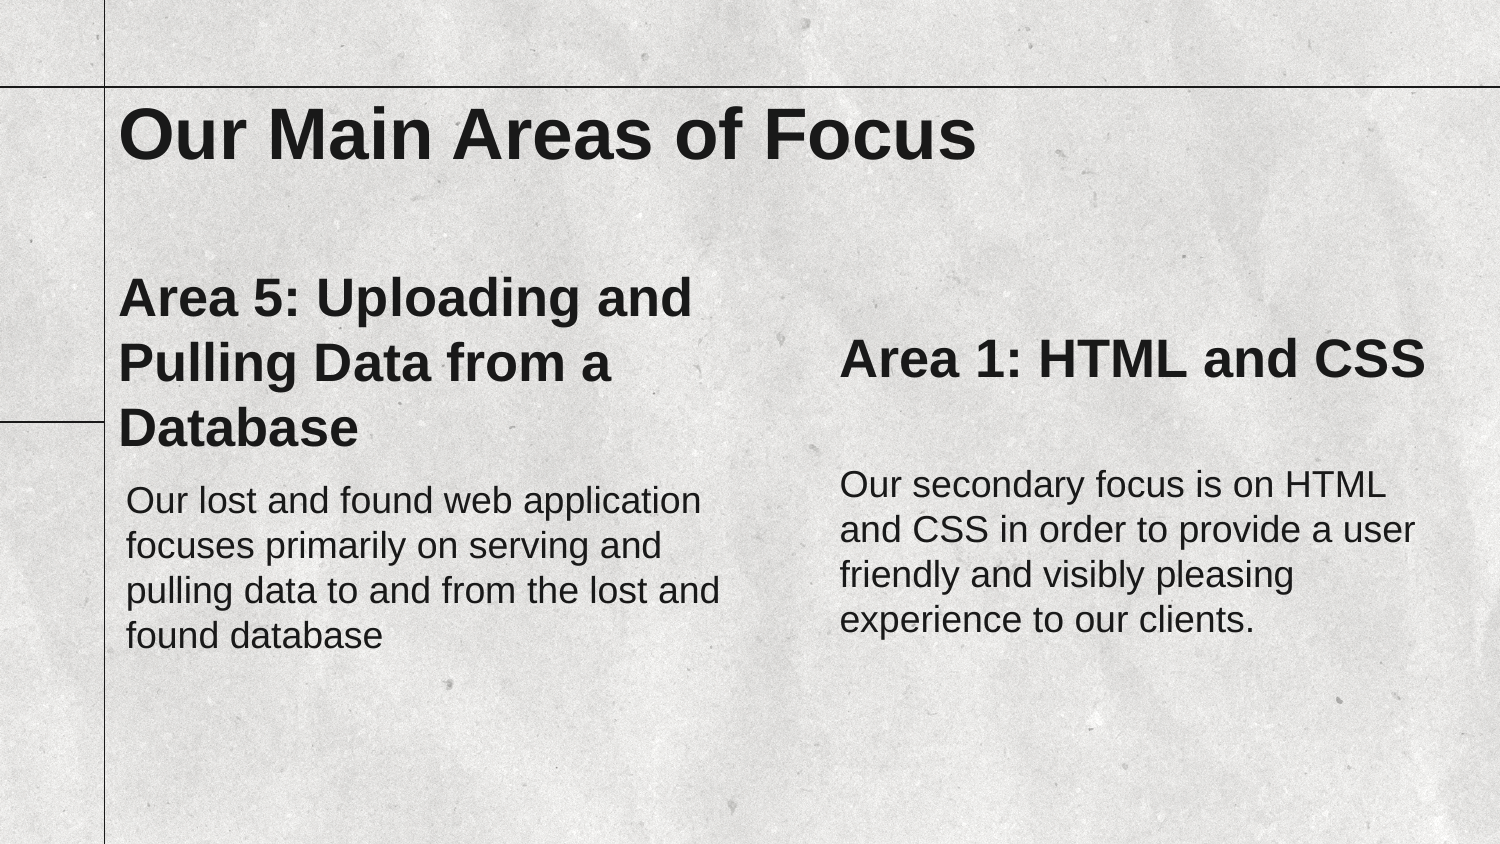

Our Main Areas of Focus
# Area 5: Uploading and Pulling Data from a Database
Area 1: HTML and CSS
Our secondary focus is on HTML and CSS in order to provide a user friendly and visibly pleasing experience to our clients.
Our lost and found web application focuses primarily on serving and pulling data to and from the lost and found database